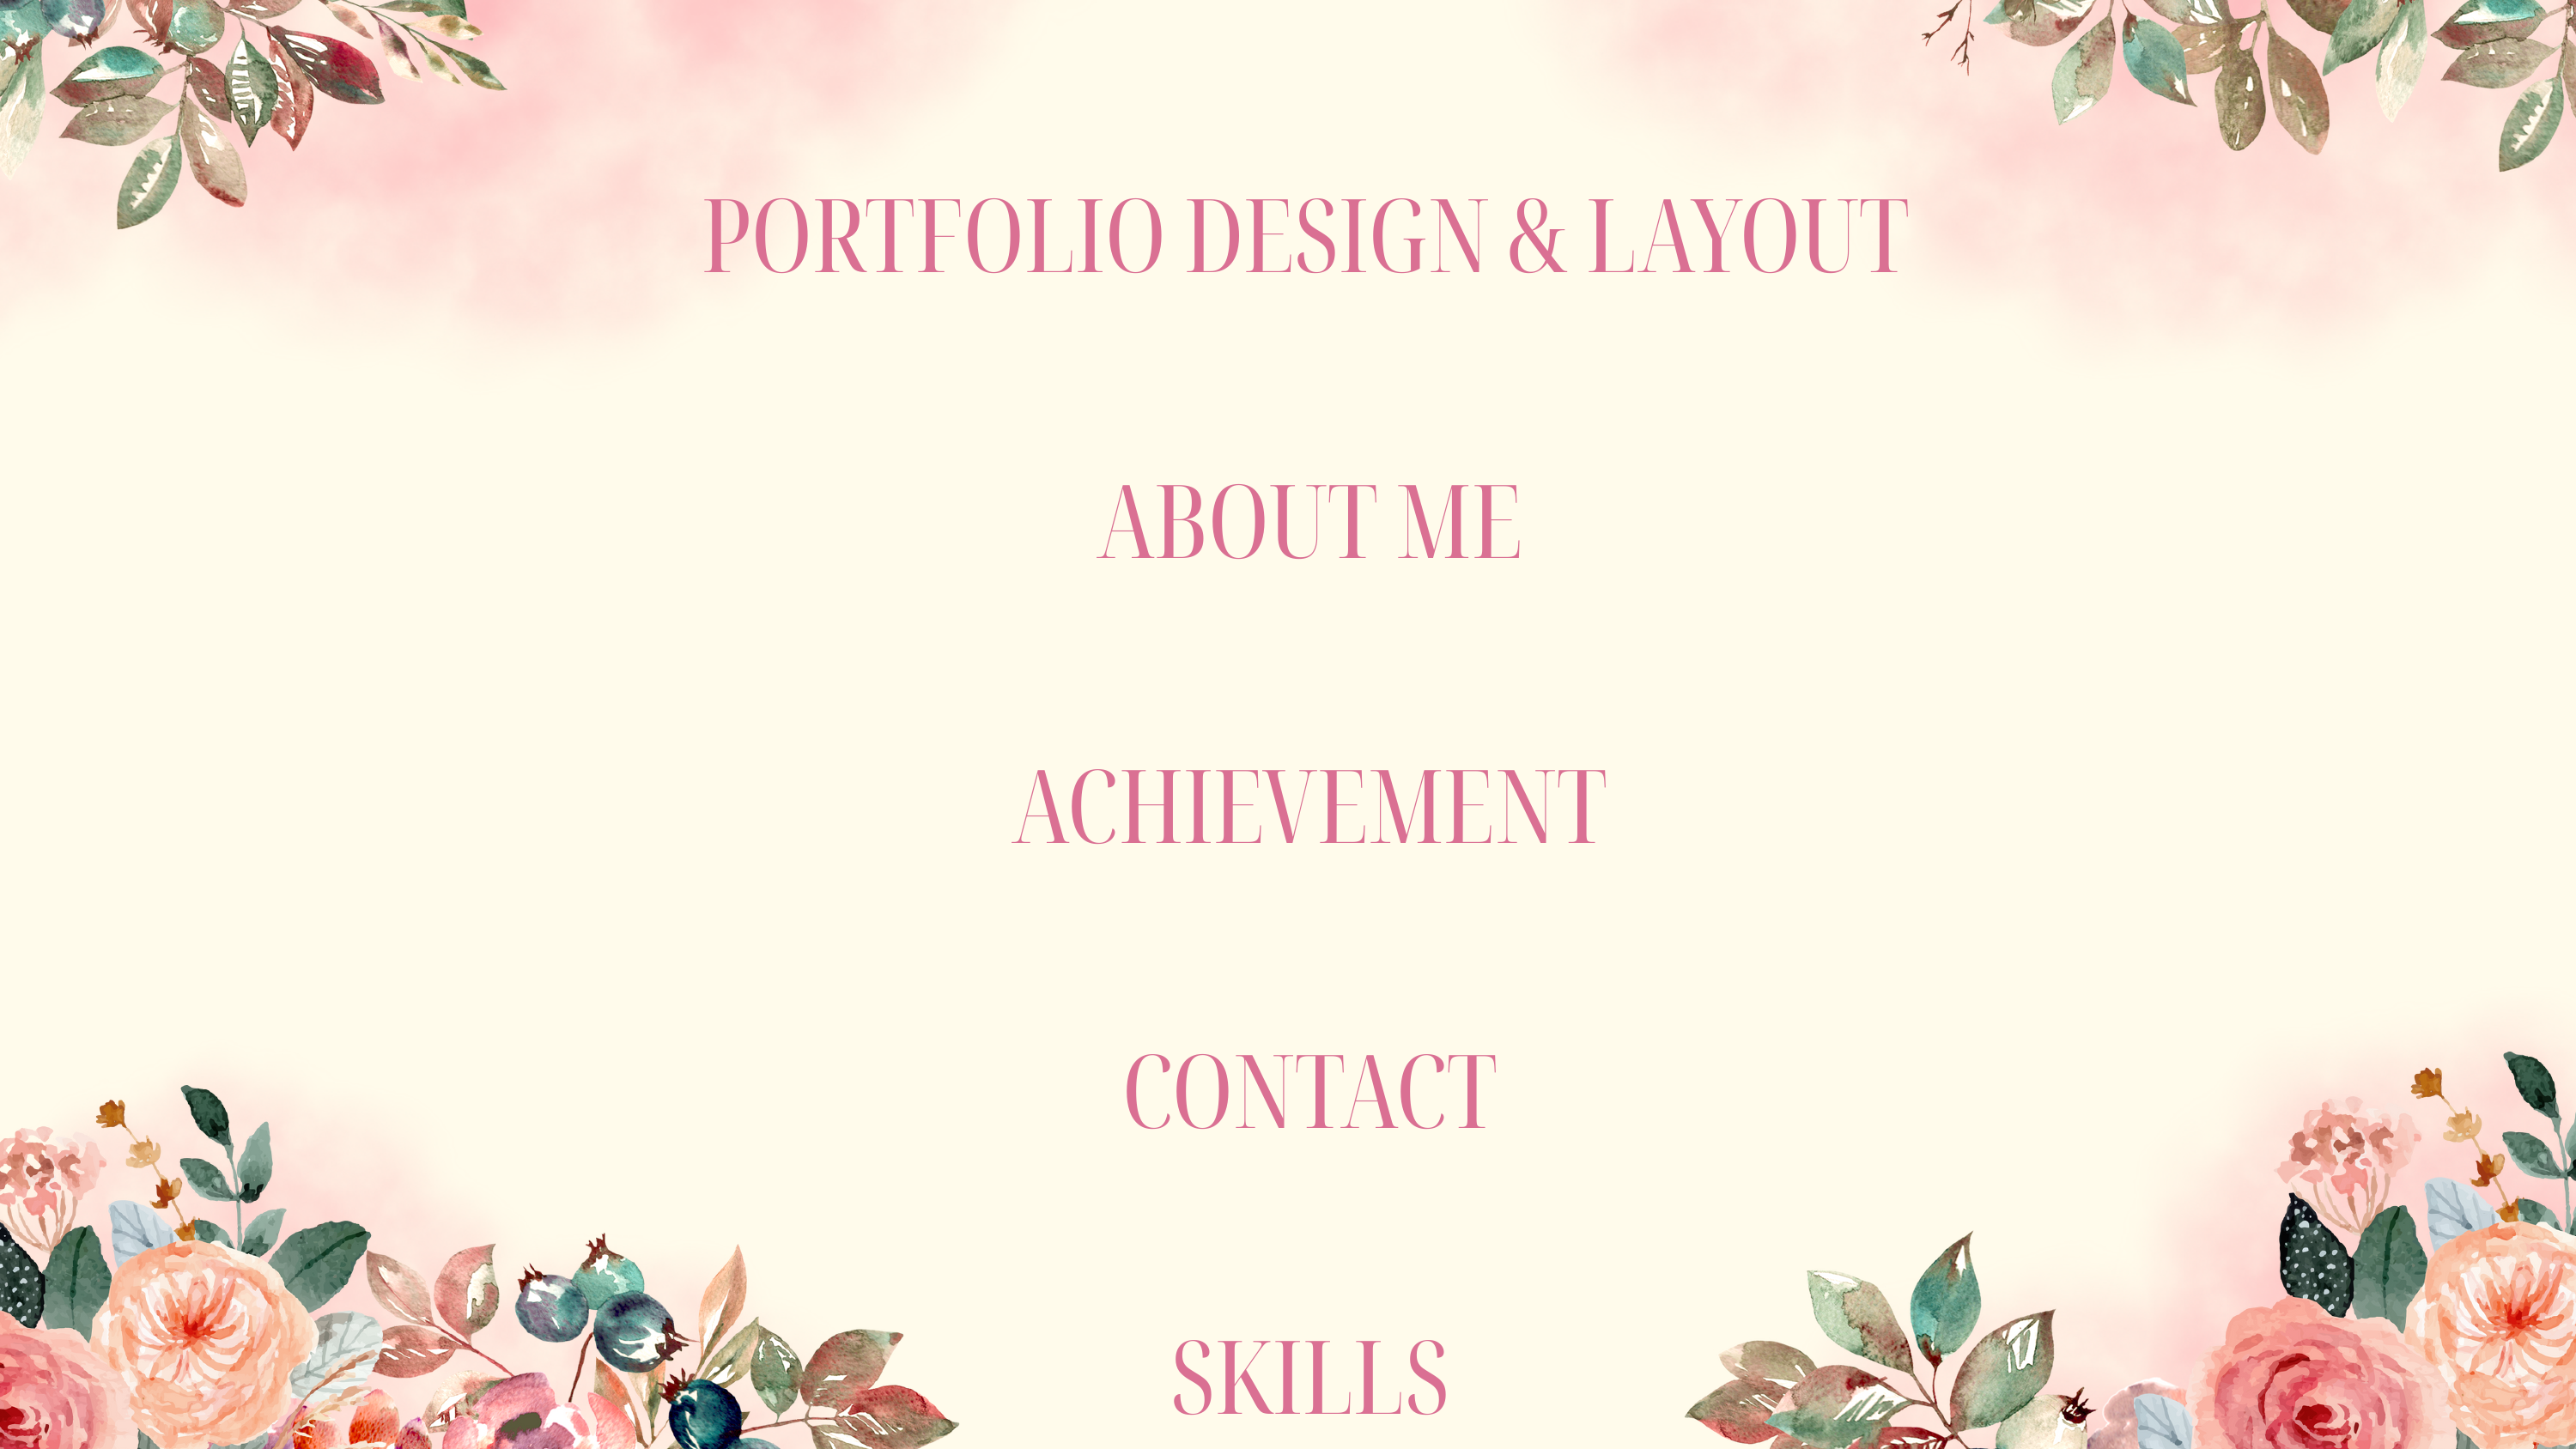

PORTFOLIO DESIGN & LAYOUT
ABOUT ME
ACHIEVEMENT
CONTACT
SKILLS
INTERACTIVITY
WORKING
(MOBILE)